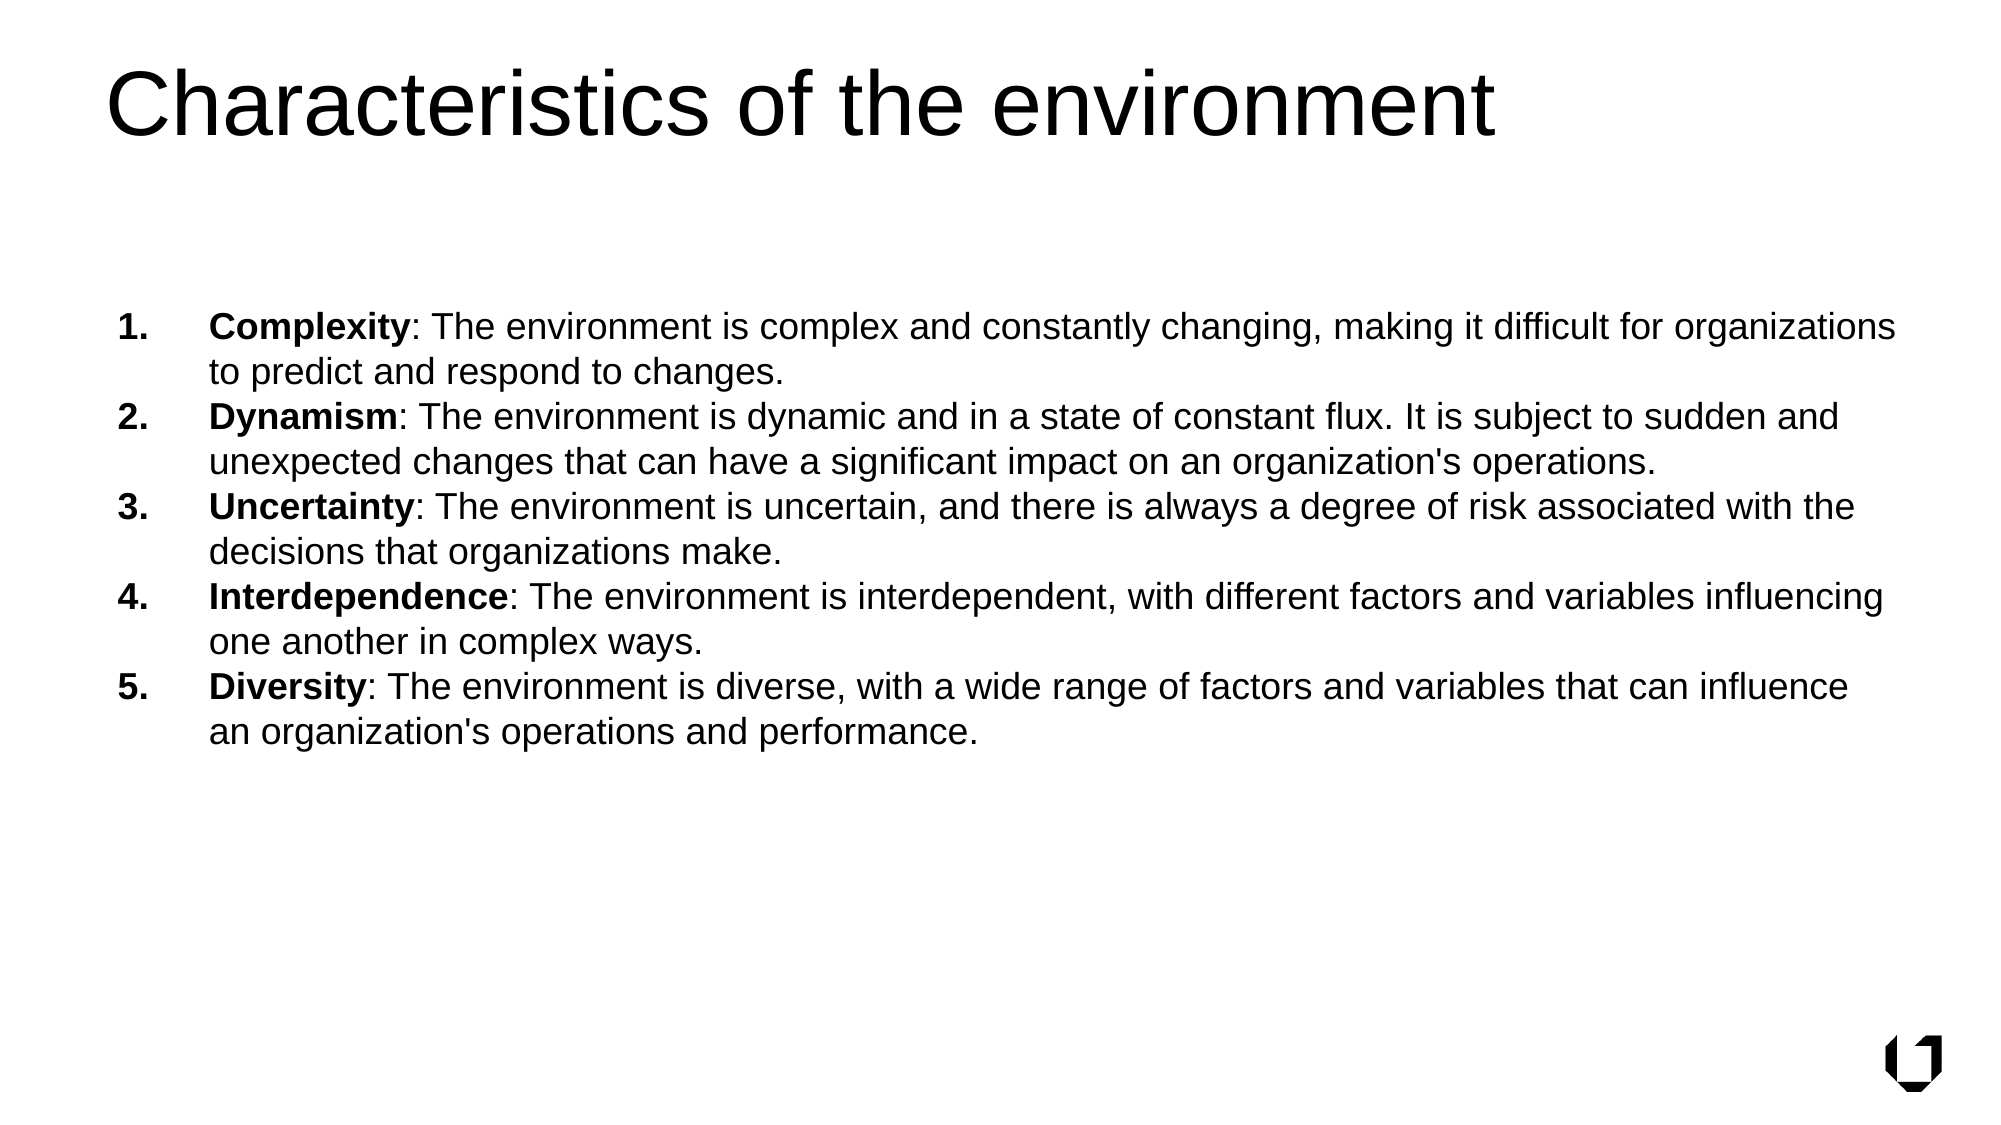

# Characteristics of the environment
Complexity: The environment is complex and constantly changing, making it difficult for organizations to predict and respond to changes.
Dynamism: The environment is dynamic and in a state of constant flux. It is subject to sudden and unexpected changes that can have a significant impact on an organization's operations.
Uncertainty: The environment is uncertain, and there is always a degree of risk associated with the decisions that organizations make.
Interdependence: The environment is interdependent, with different factors and variables influencing one another in complex ways.
Diversity: The environment is diverse, with a wide range of factors and variables that can influence an organization's operations and performance.